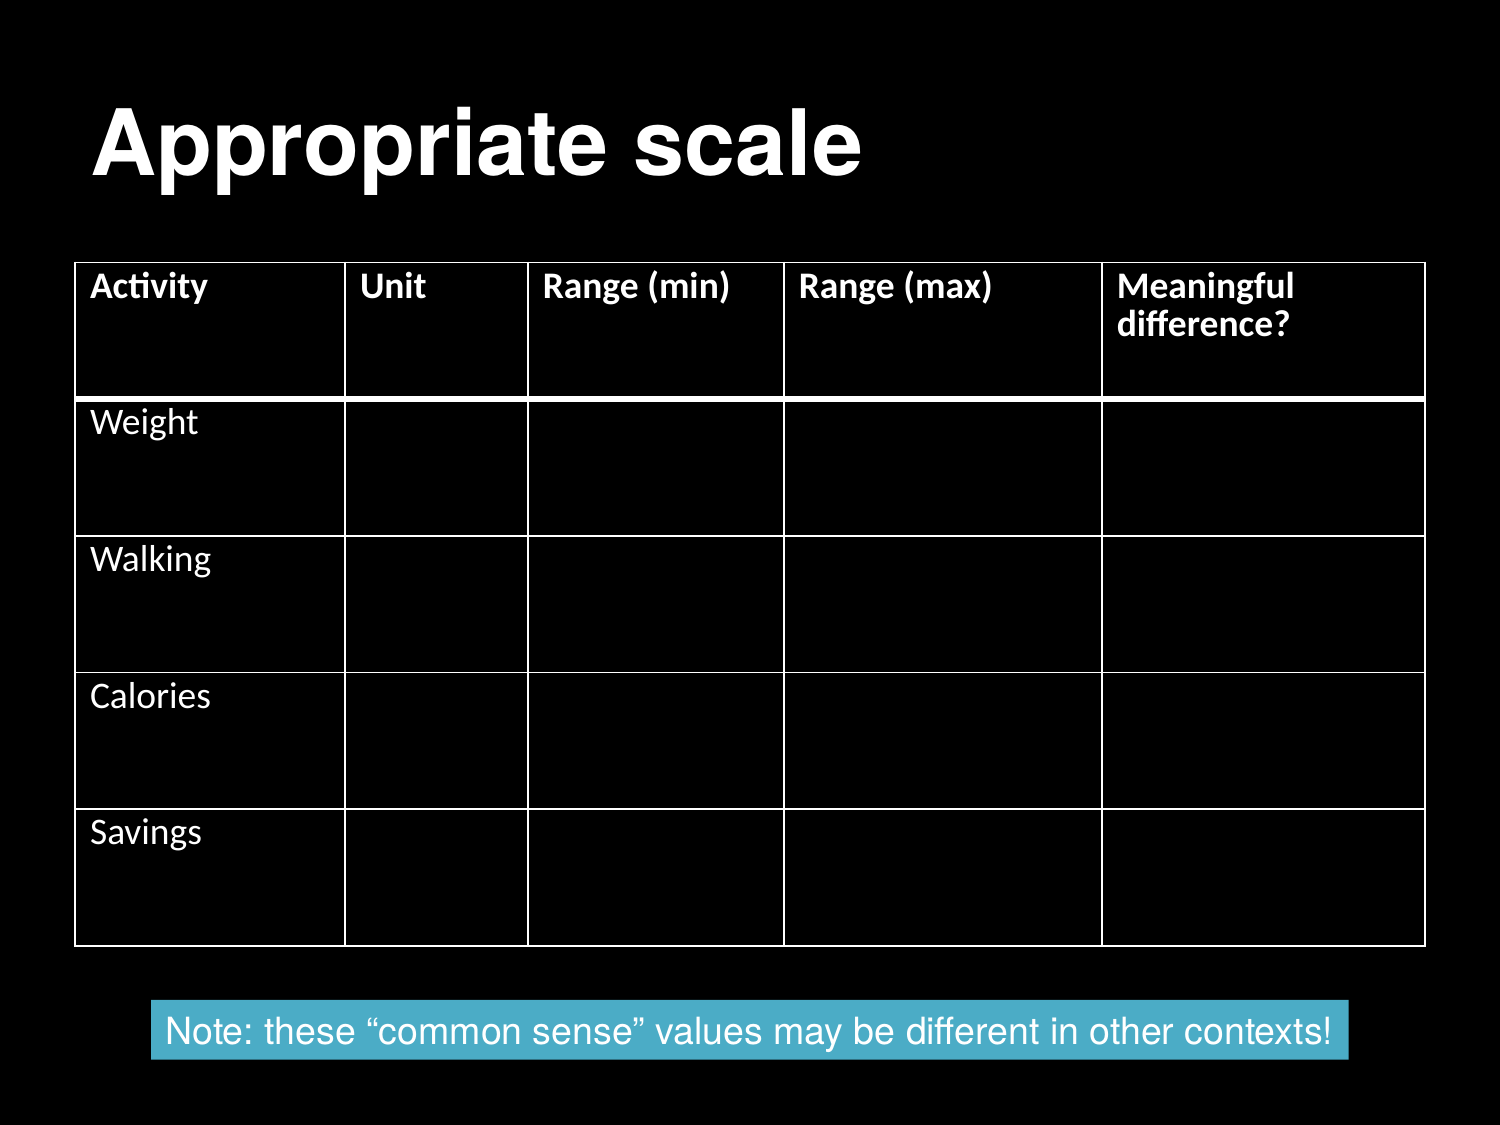

# Appropriate scale
| Activity | Unit | Range (min) | Range (max) | Meaningful difference? |
| --- | --- | --- | --- | --- |
| Weight |  |  |  |  |
| Walking |  |  |  |  |
| Calories |  |  |  |  |
| Savings |  |  |  |  |
Note: these “common sense” values may be different in other contexts!